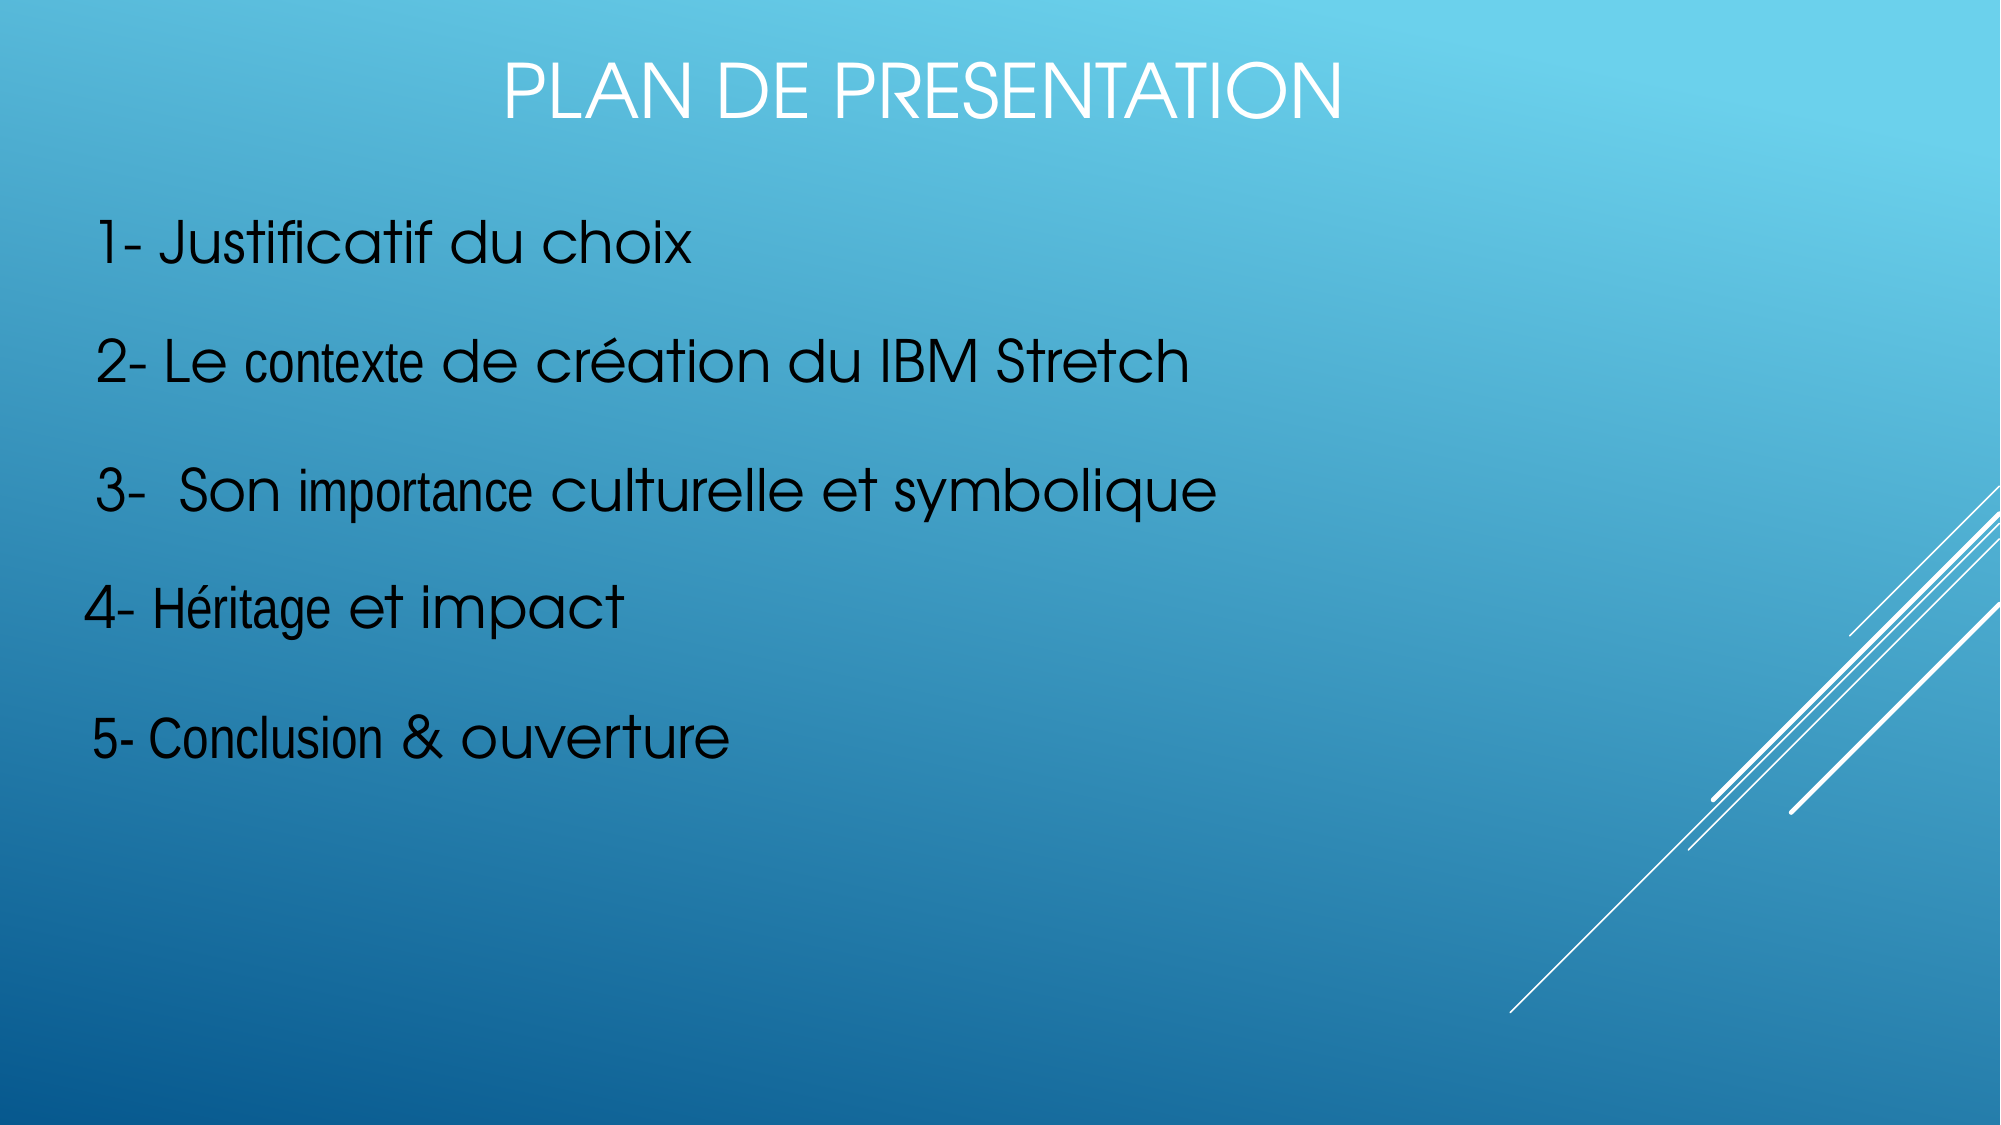

# PLAN DE PRESENTATION
1- Justificatif du choix
2- Le contexte de création du IBM Stretch
3-  Son importance culturelle et symbolique
4- Héritage et impact
5- Conclusion & ouverture